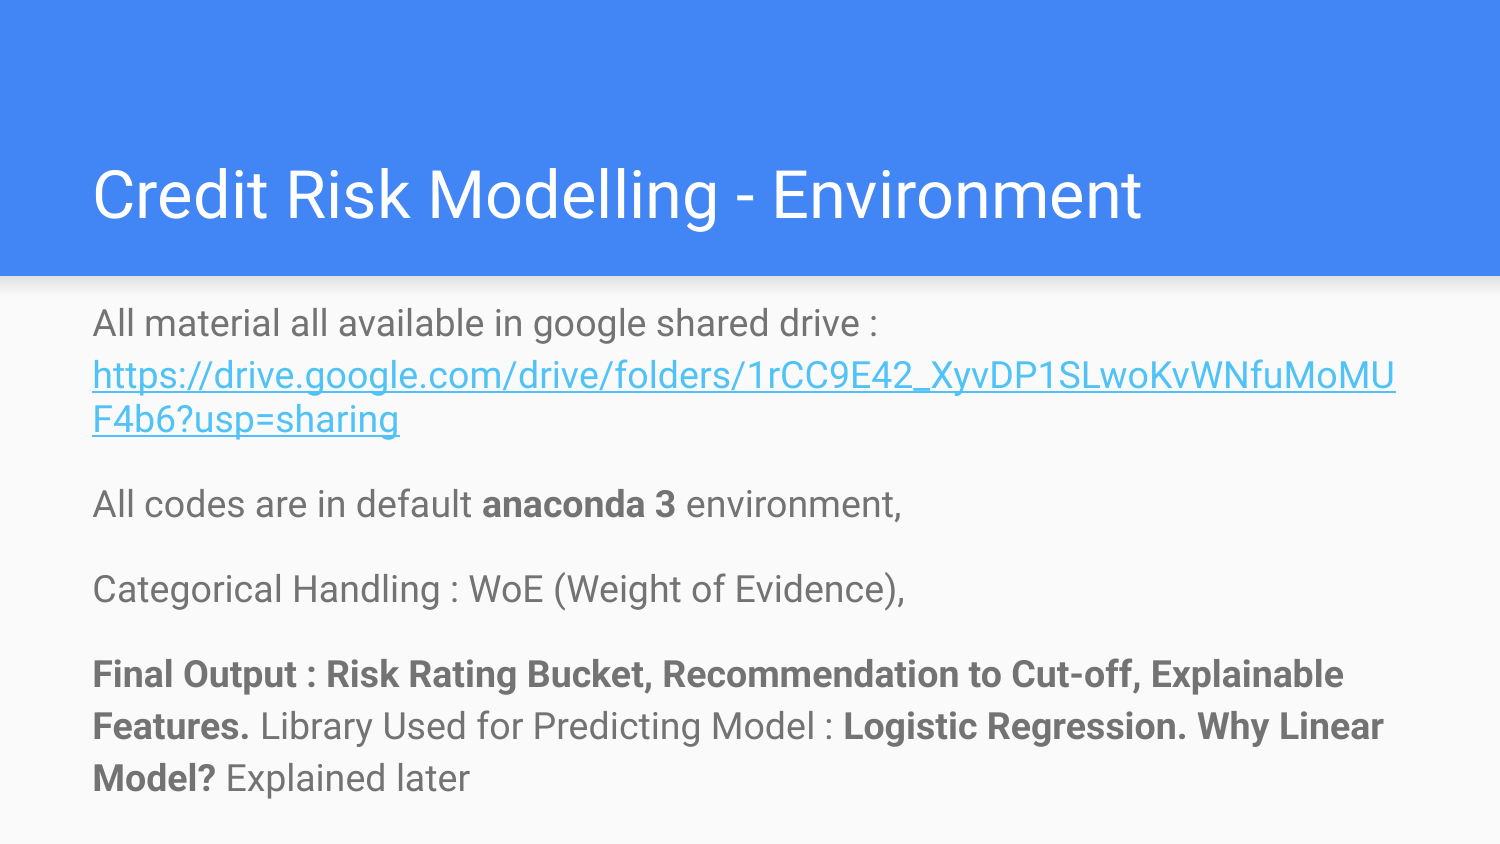

# Credit Risk Modelling - Environment
All material all available in google shared drive : https://drive.google.com/drive/folders/1rCC9E42_XyvDP1SLwoKvWNfuMoMUF4b6?usp=sharing
All codes are in default anaconda 3 environment,
Categorical Handling : WoE (Weight of Evidence),
Final Output : Risk Rating Bucket, Recommendation to Cut-off, Explainable Features. Library Used for Predicting Model : Logistic Regression. Why Linear Model? Explained later